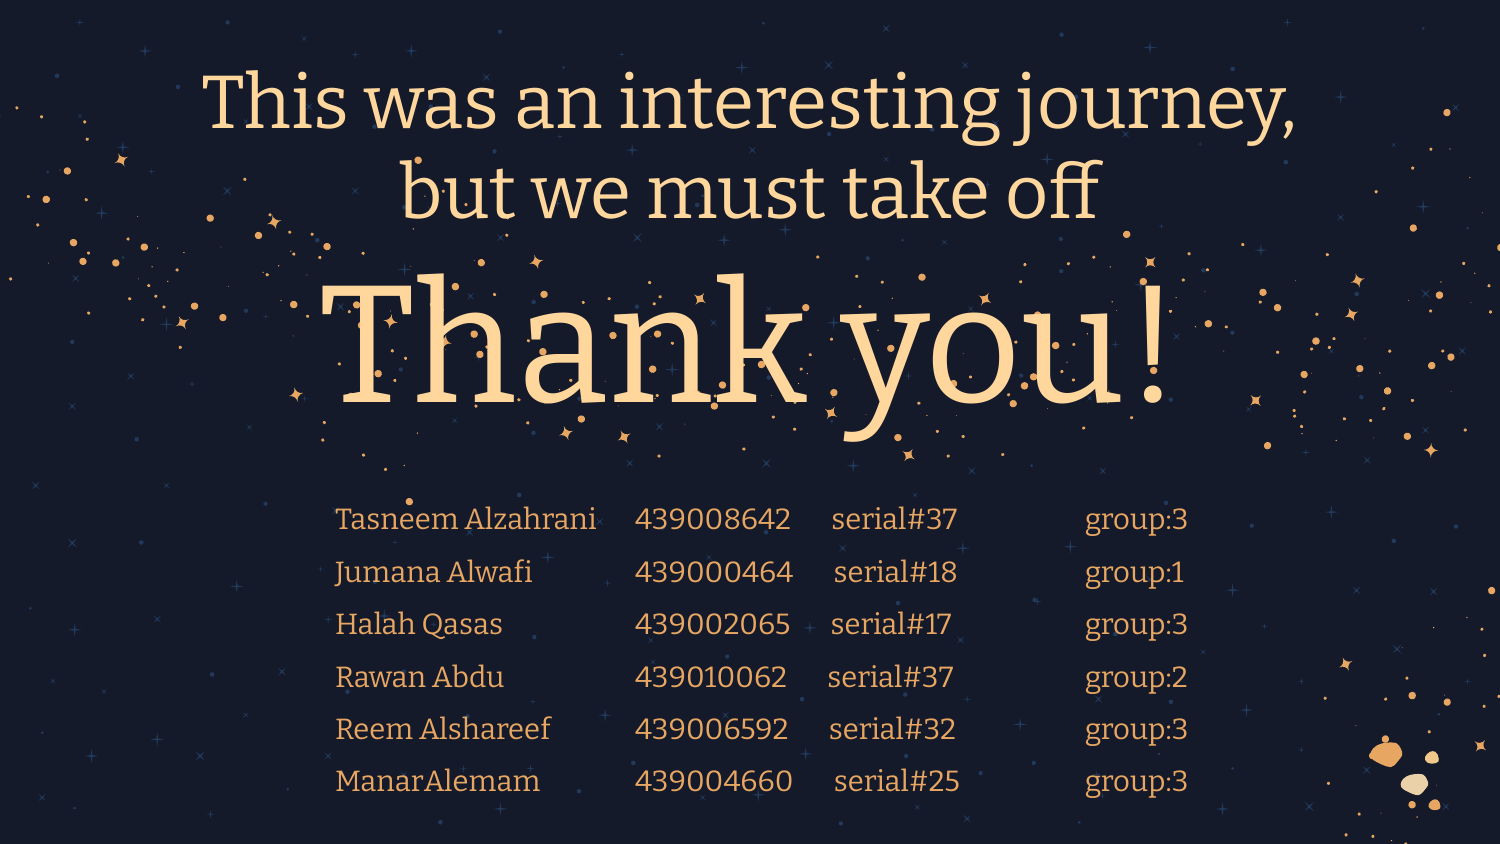

This was an interesting journey, but we must take off
# Thank you!
Tasneem Alzahrani 	439008642       serial#37	group:3
Jumana Alwafi	439000464       serial#18	group:1
Halah Qasas 	439002065       serial#17	group:3
Rawan Abdu	439010062       serial#37	group:2
Reem Alshareef 	439006592       serial#32	group:3
ManarAlemam	439004660       serial#25	group:3